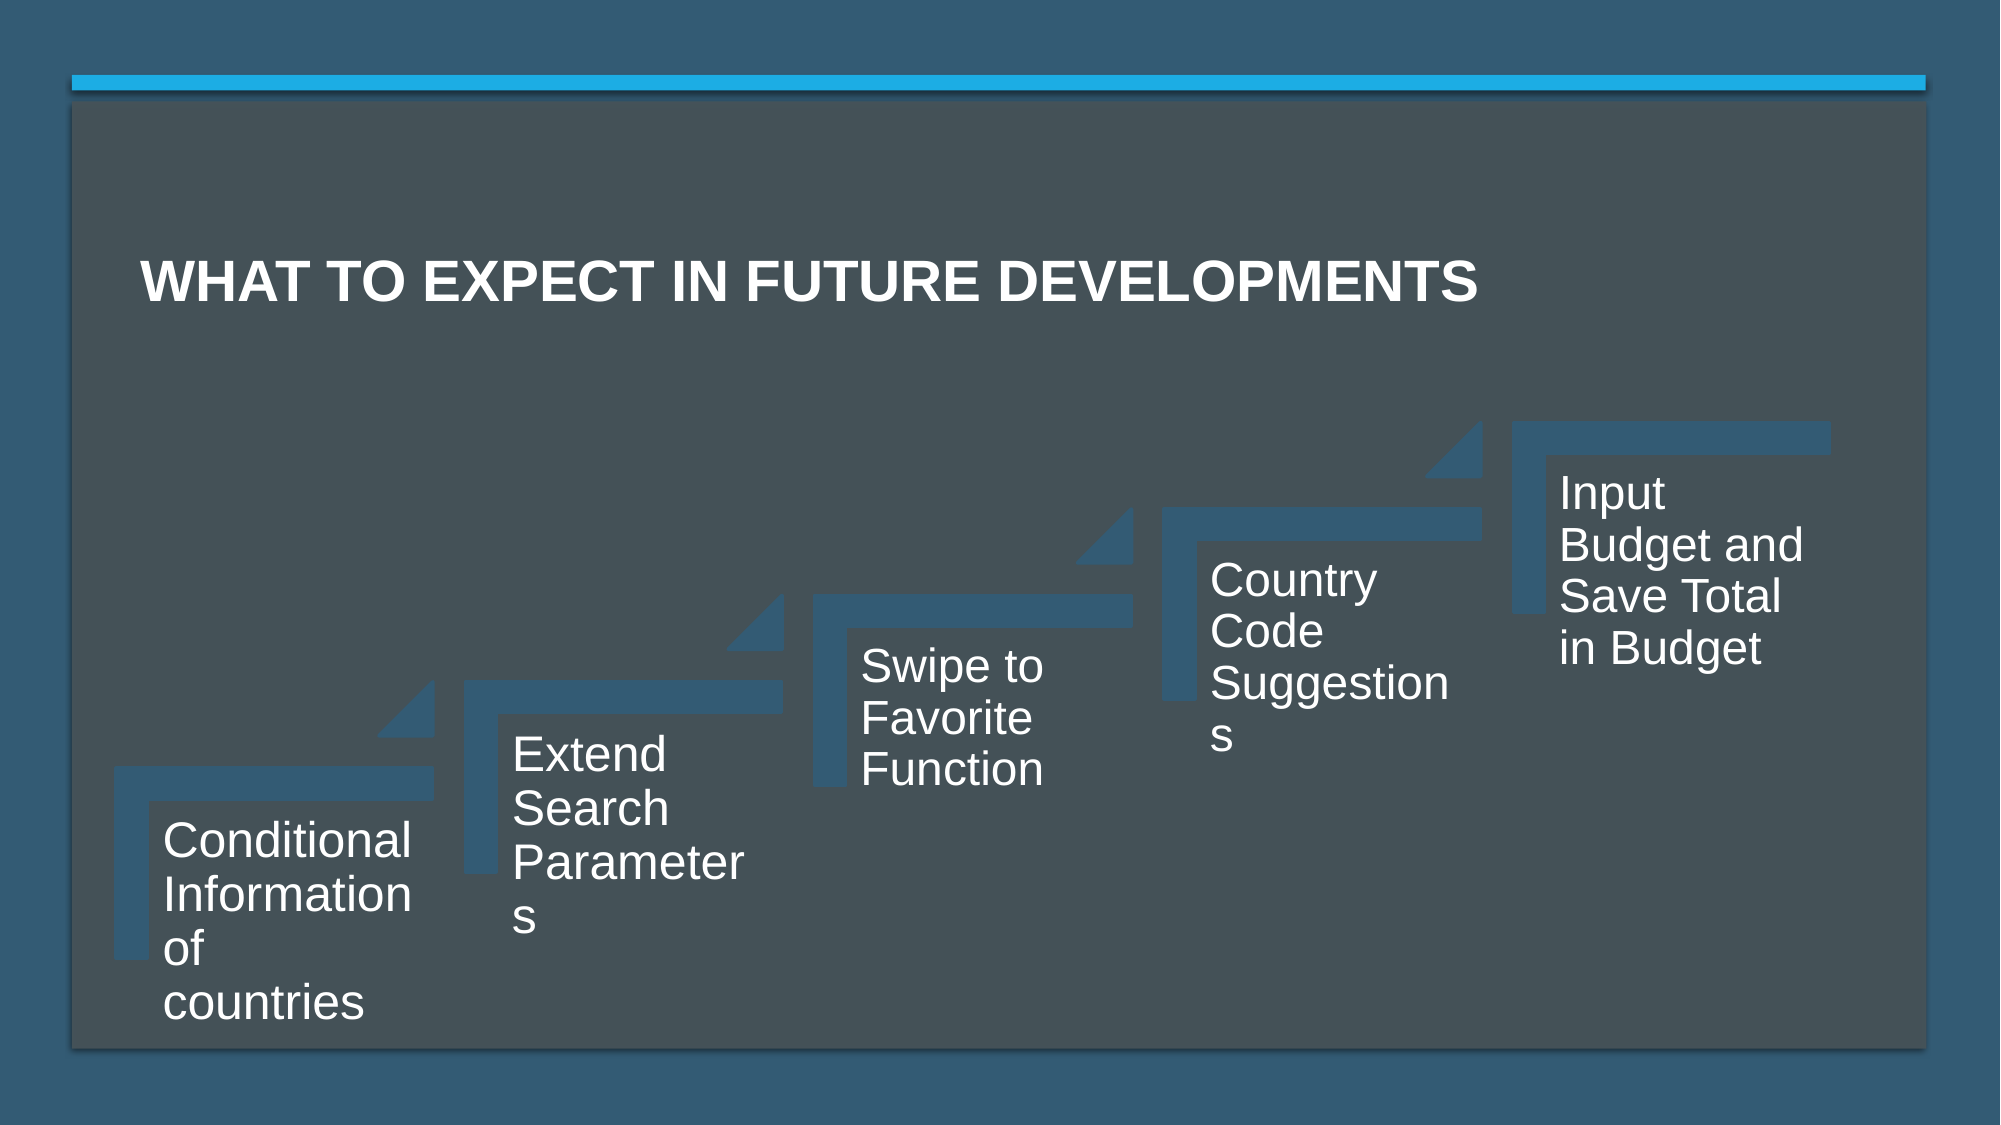

# WHAT TO EXPECT IN FUTURE DEVELOPMENTS
Conditional Information of countries
Extend Search Parameters
Swipe to Favorite Function
Country Code Suggestions
Input Budget and Save Total in Budget